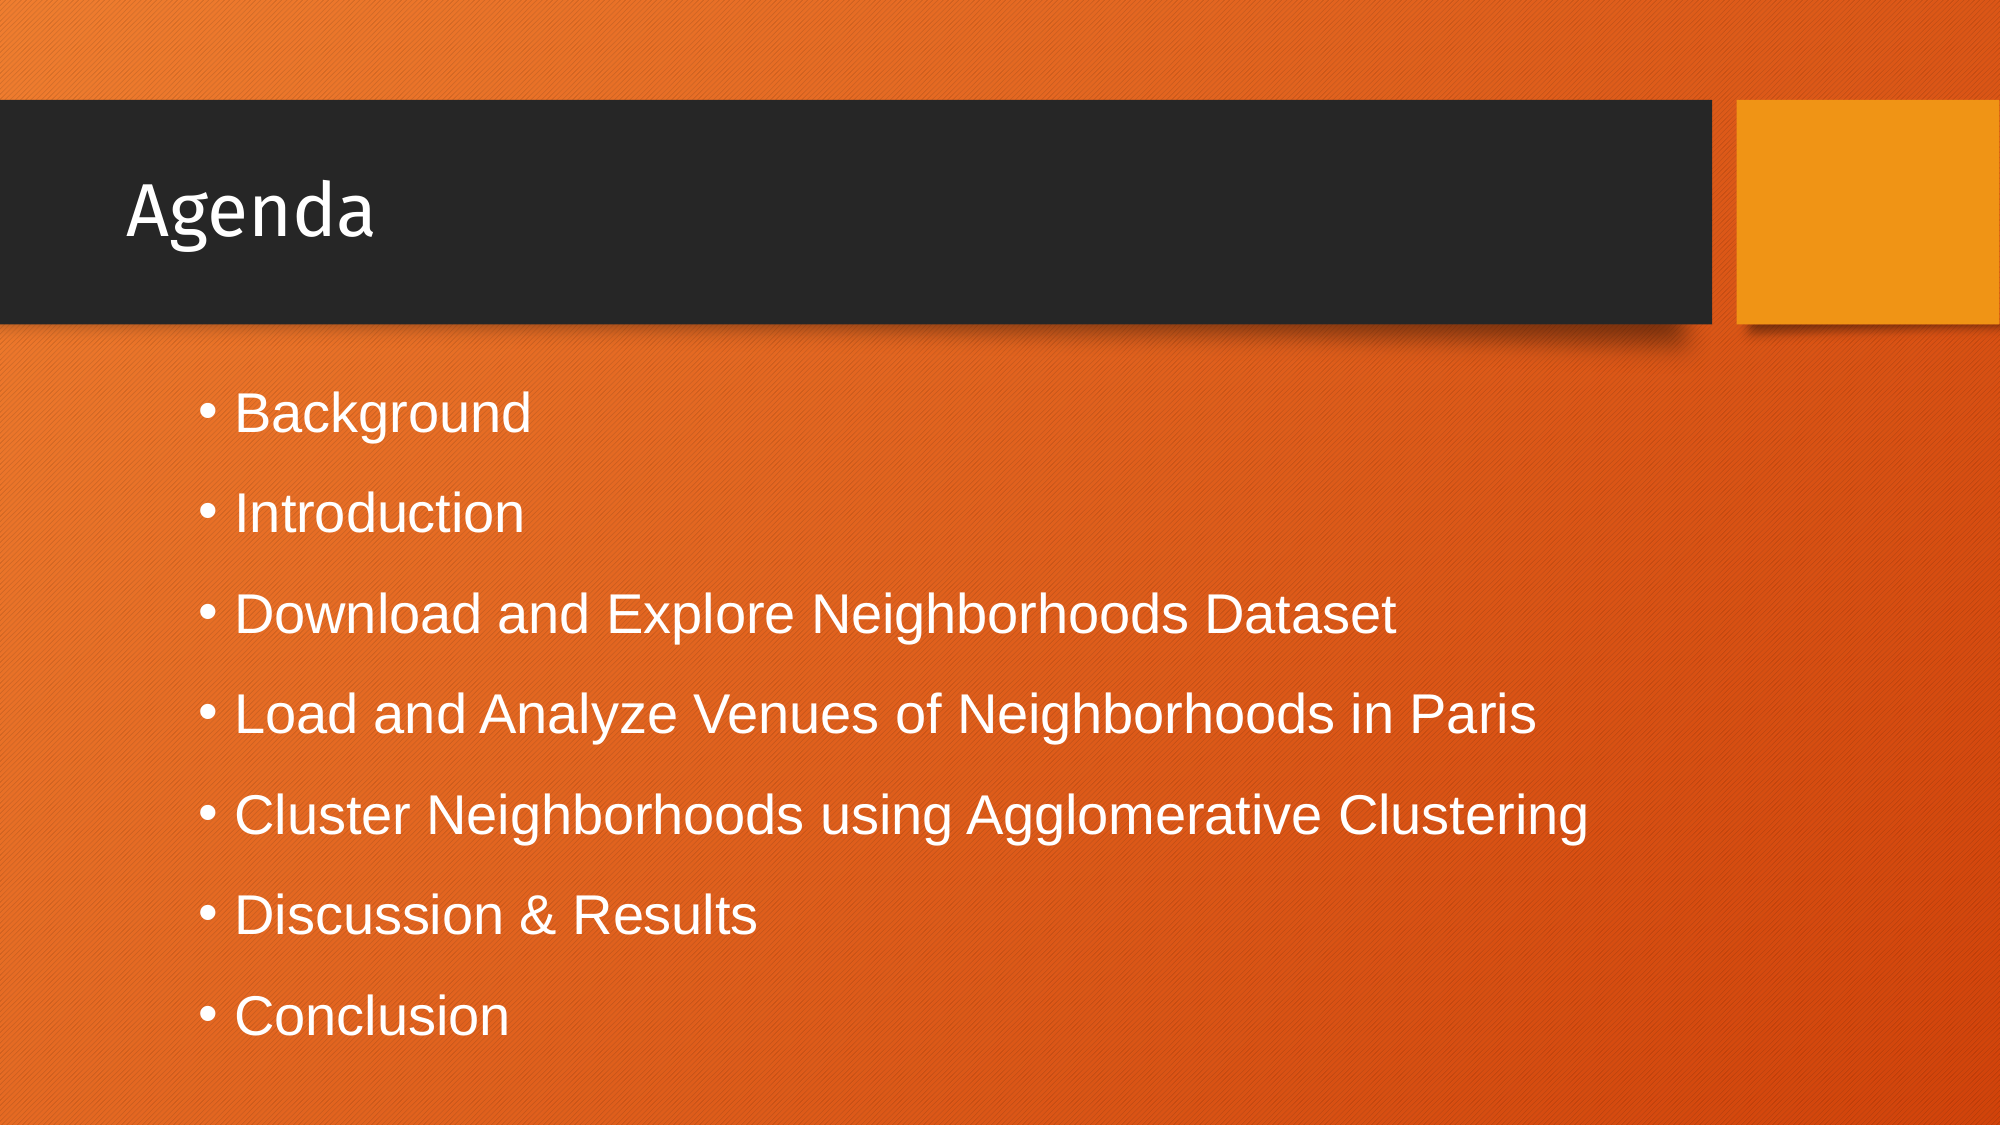

# Agenda
Background
Introduction
Download and Explore Neighborhoods Dataset
Load and Analyze Venues of Neighborhoods in Paris
Cluster Neighborhoods using Agglomerative Clustering
Discussion & Results
Conclusion